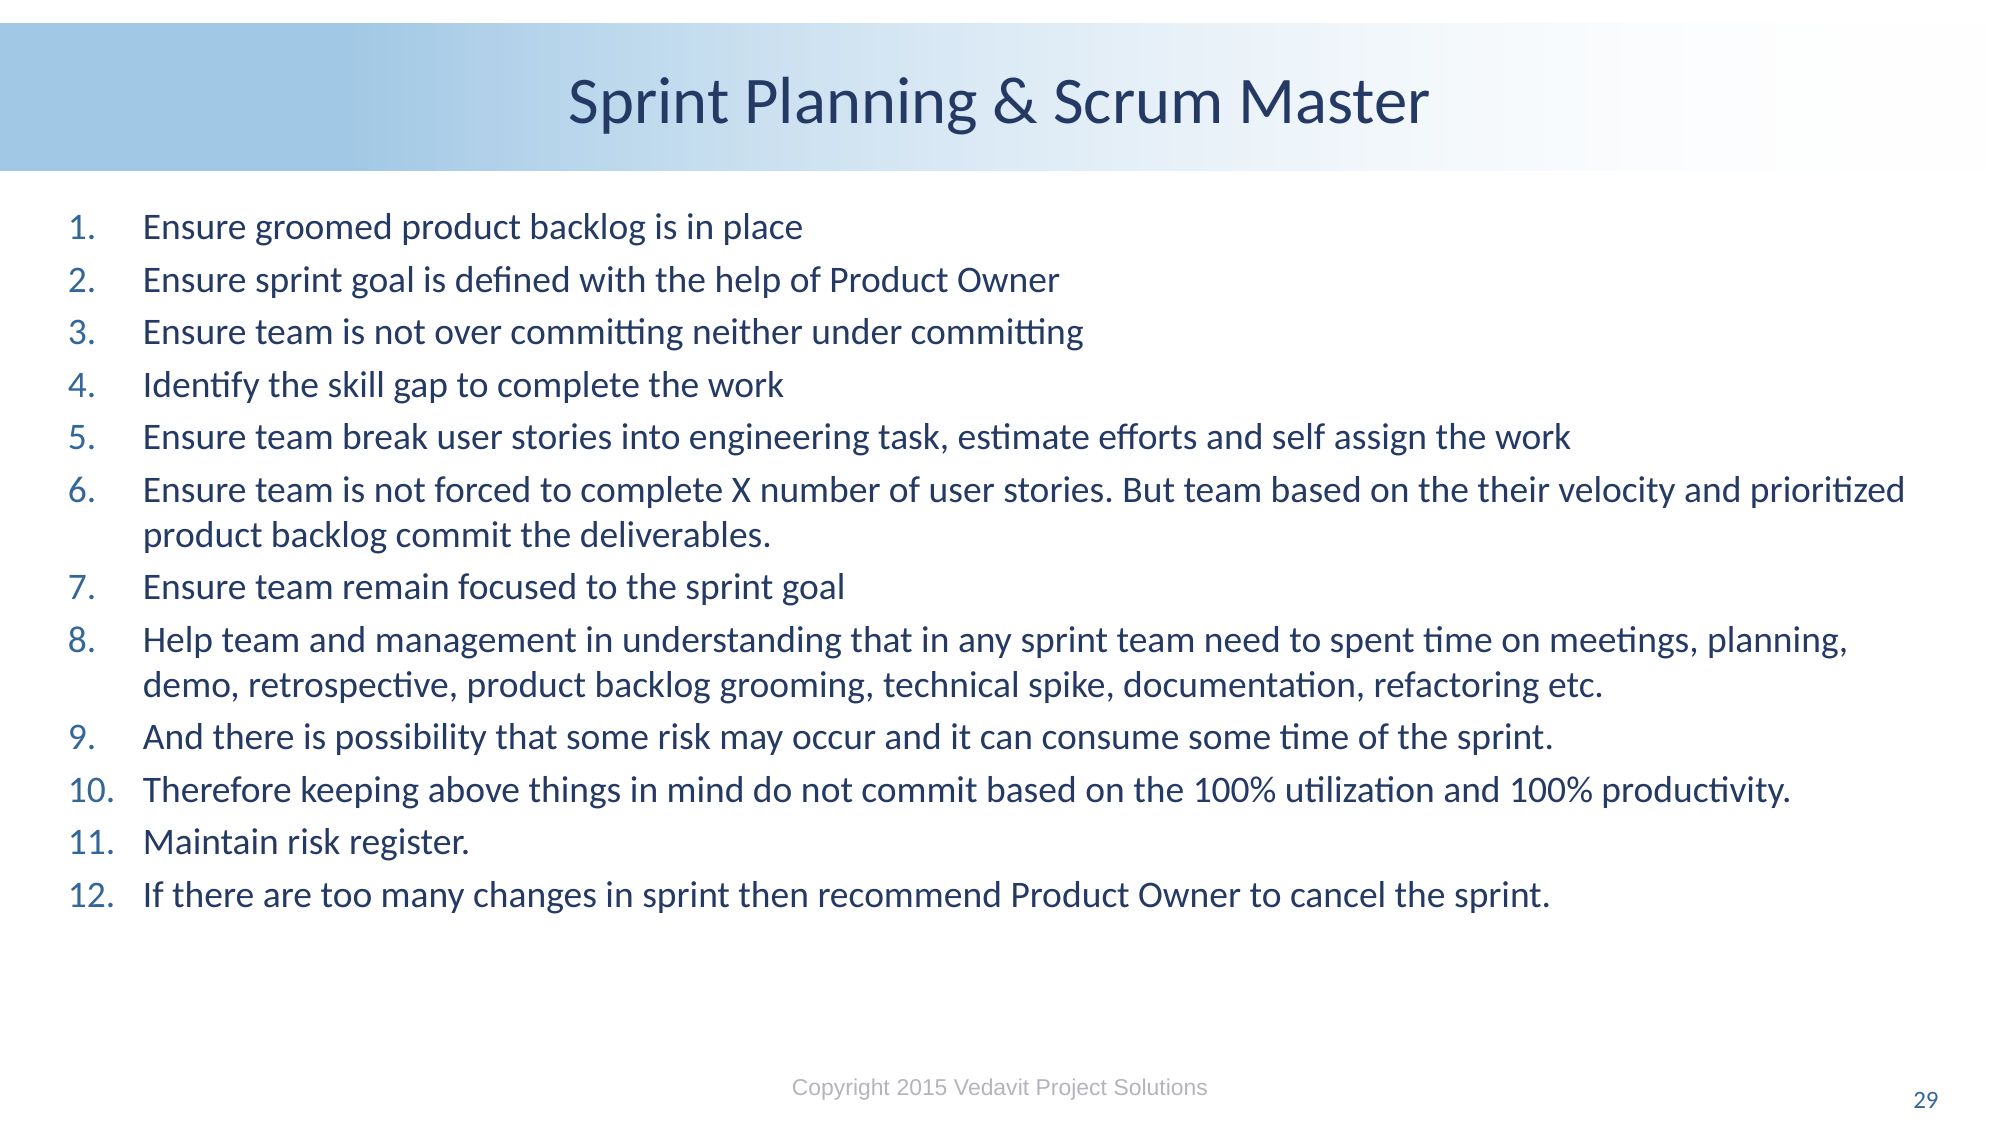

# Sprint Planning & Scrum Master
Ensure groomed product backlog is in place
Ensure sprint goal is defined with the help of Product Owner
Ensure team is not over committing neither under committing
Identify the skill gap to complete the work
Ensure team break user stories into engineering task, estimate efforts and self assign the work
Ensure team is not forced to complete X number of user stories. But team based on the their velocity and prioritized product backlog commit the deliverables.
Ensure team remain focused to the sprint goal
Help team and management in understanding that in any sprint team need to spent time on meetings, planning, demo, retrospective, product backlog grooming, technical spike, documentation, refactoring etc.
And there is possibility that some risk may occur and it can consume some time of the sprint.
Therefore keeping above things in mind do not commit based on the 100% utilization and 100% productivity.
Maintain risk register.
If there are too many changes in sprint then recommend Product Owner to cancel the sprint.
Copyright 2015 Vedavit Project Solutions
29